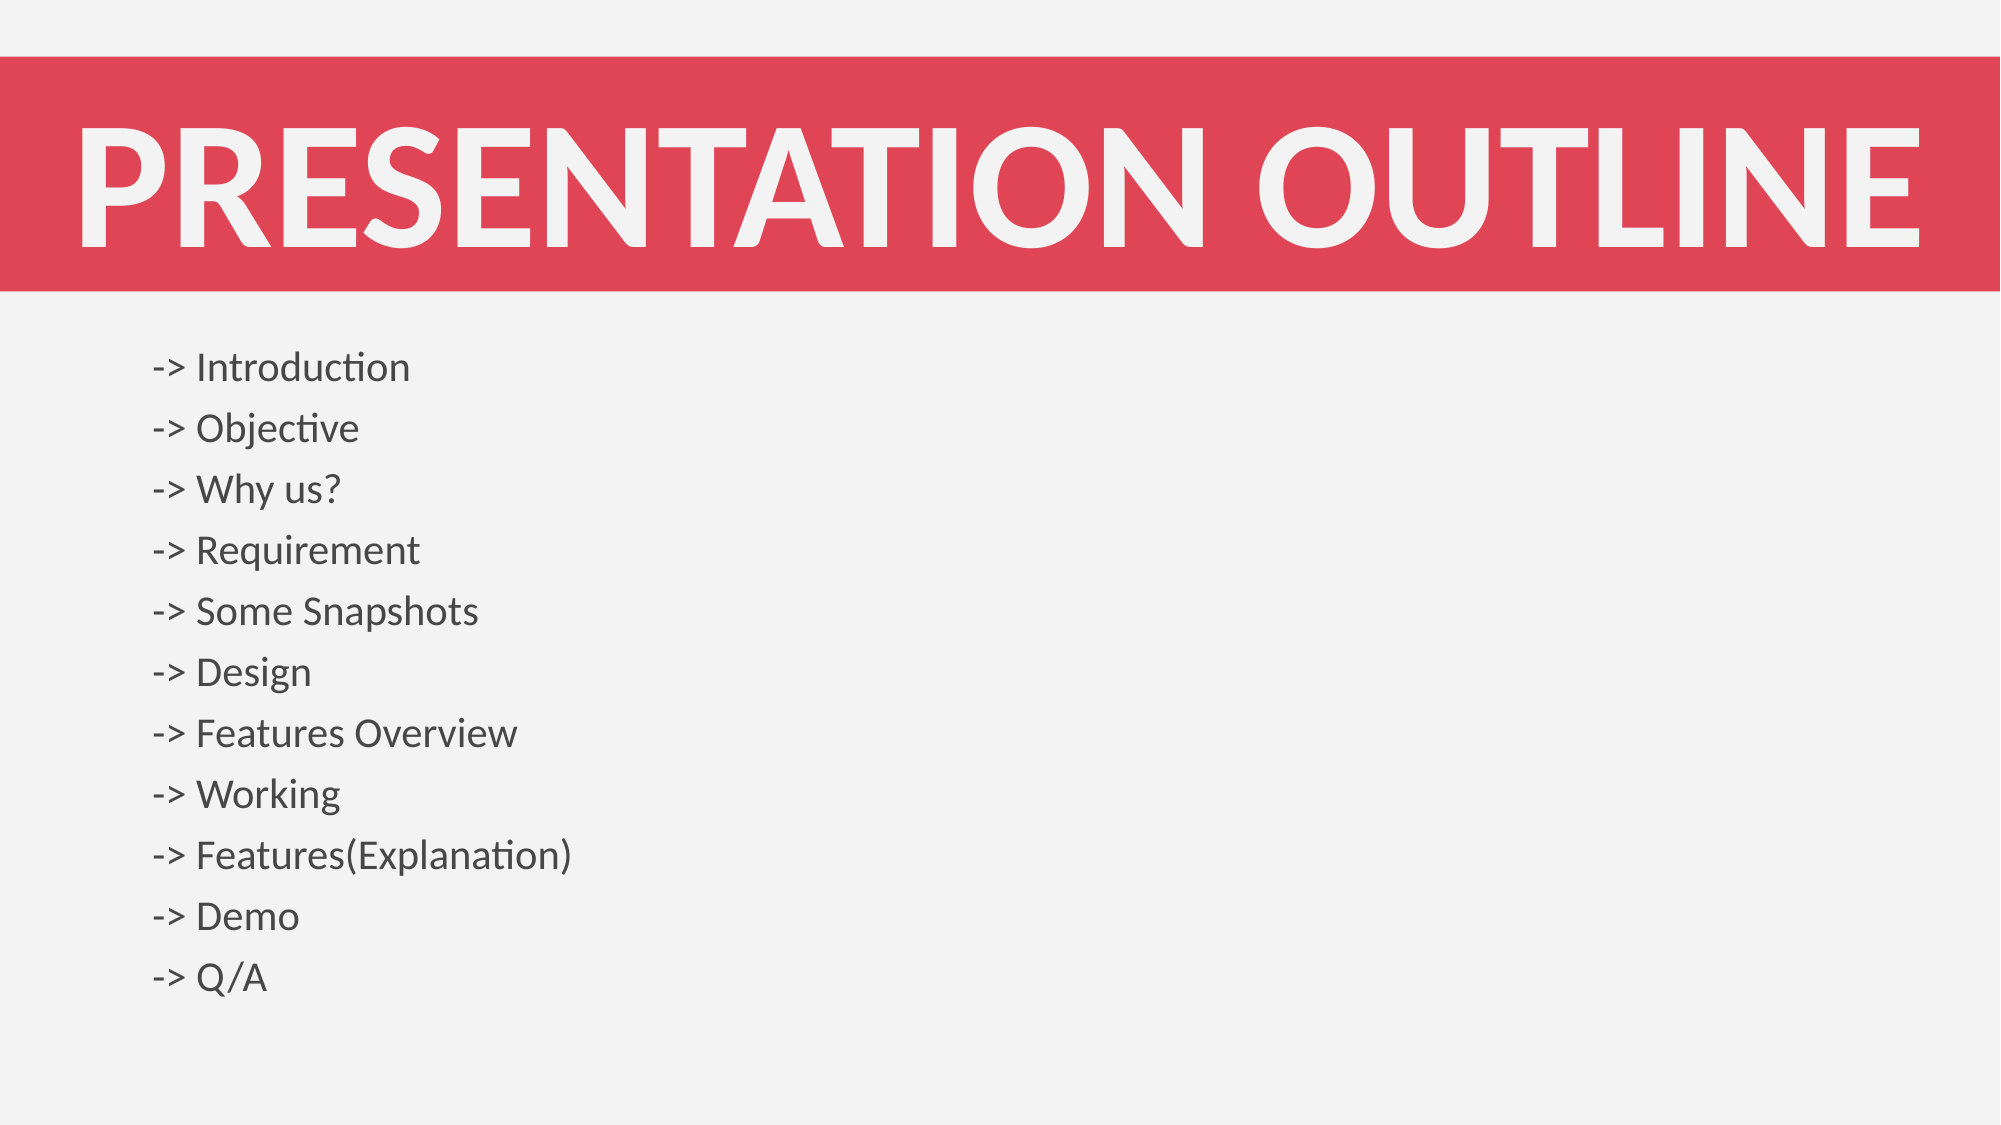

# PRESENTATION OUTLINE
PRESENTATION OUTLINE
-> Introduction
-> Objective
-> Why us?
-> Requirement
-> Some Snapshots
-> Design
-> Features Overview
-> Working
-> Features(Explanation)
-> Demo
-> Q/A